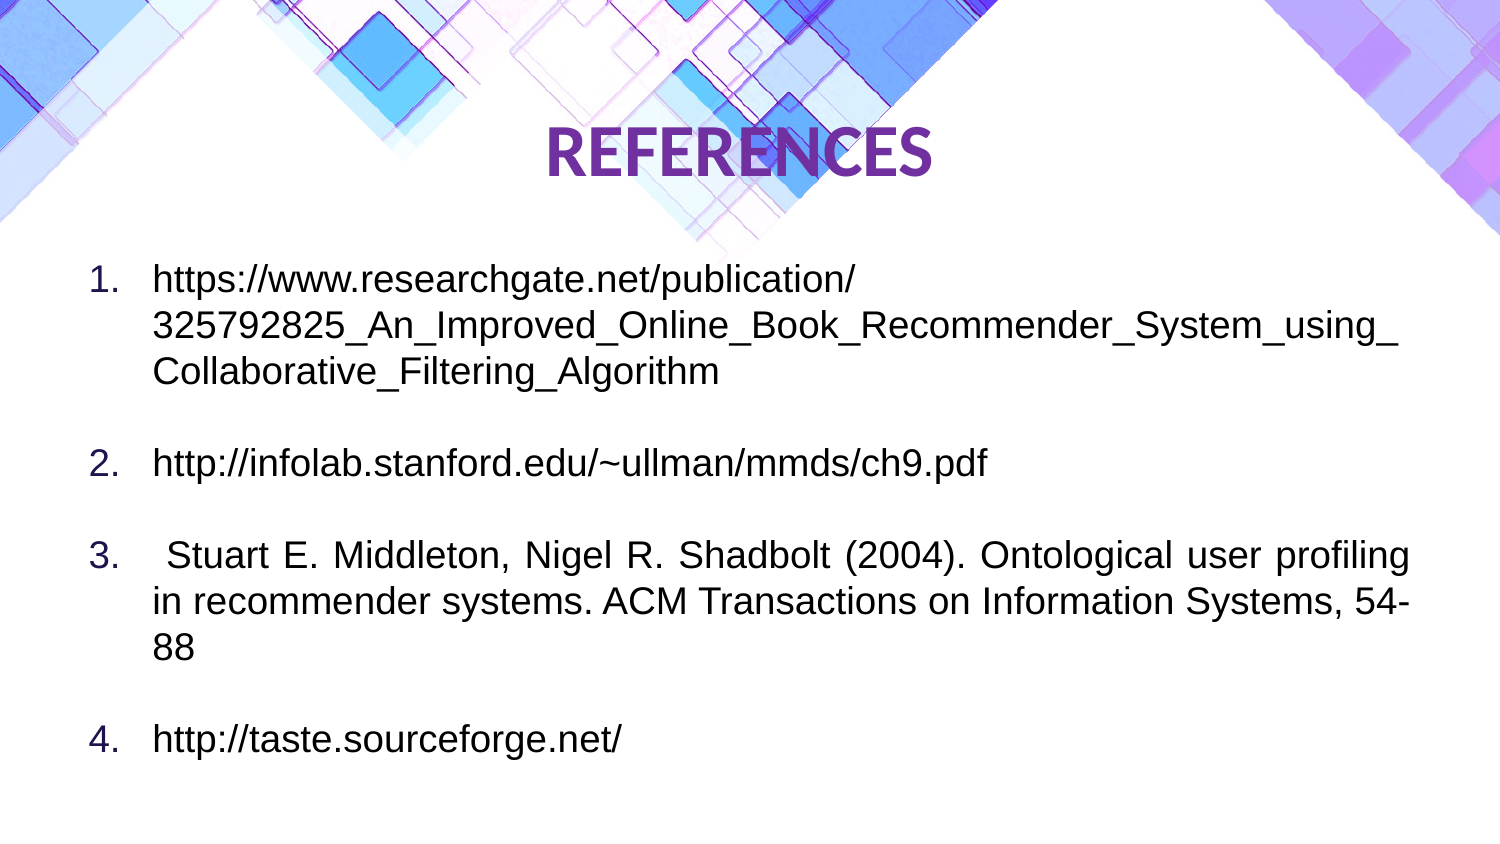

# REFERENCES
https://www.researchgate.net/publication/ 325792825_An_Improved_Online_Book_Recommender_System_using_Collaborative_Filtering_Algorithm

http://infolab.stanford.edu/~ullman/mmds/ch9.pdf

 Stuart E. Middleton, Nigel R. Shadbolt (2004). Ontological user profiling in recommender systems. ACM Transactions on Information Systems, 54-88

http://taste.sourceforge.net/